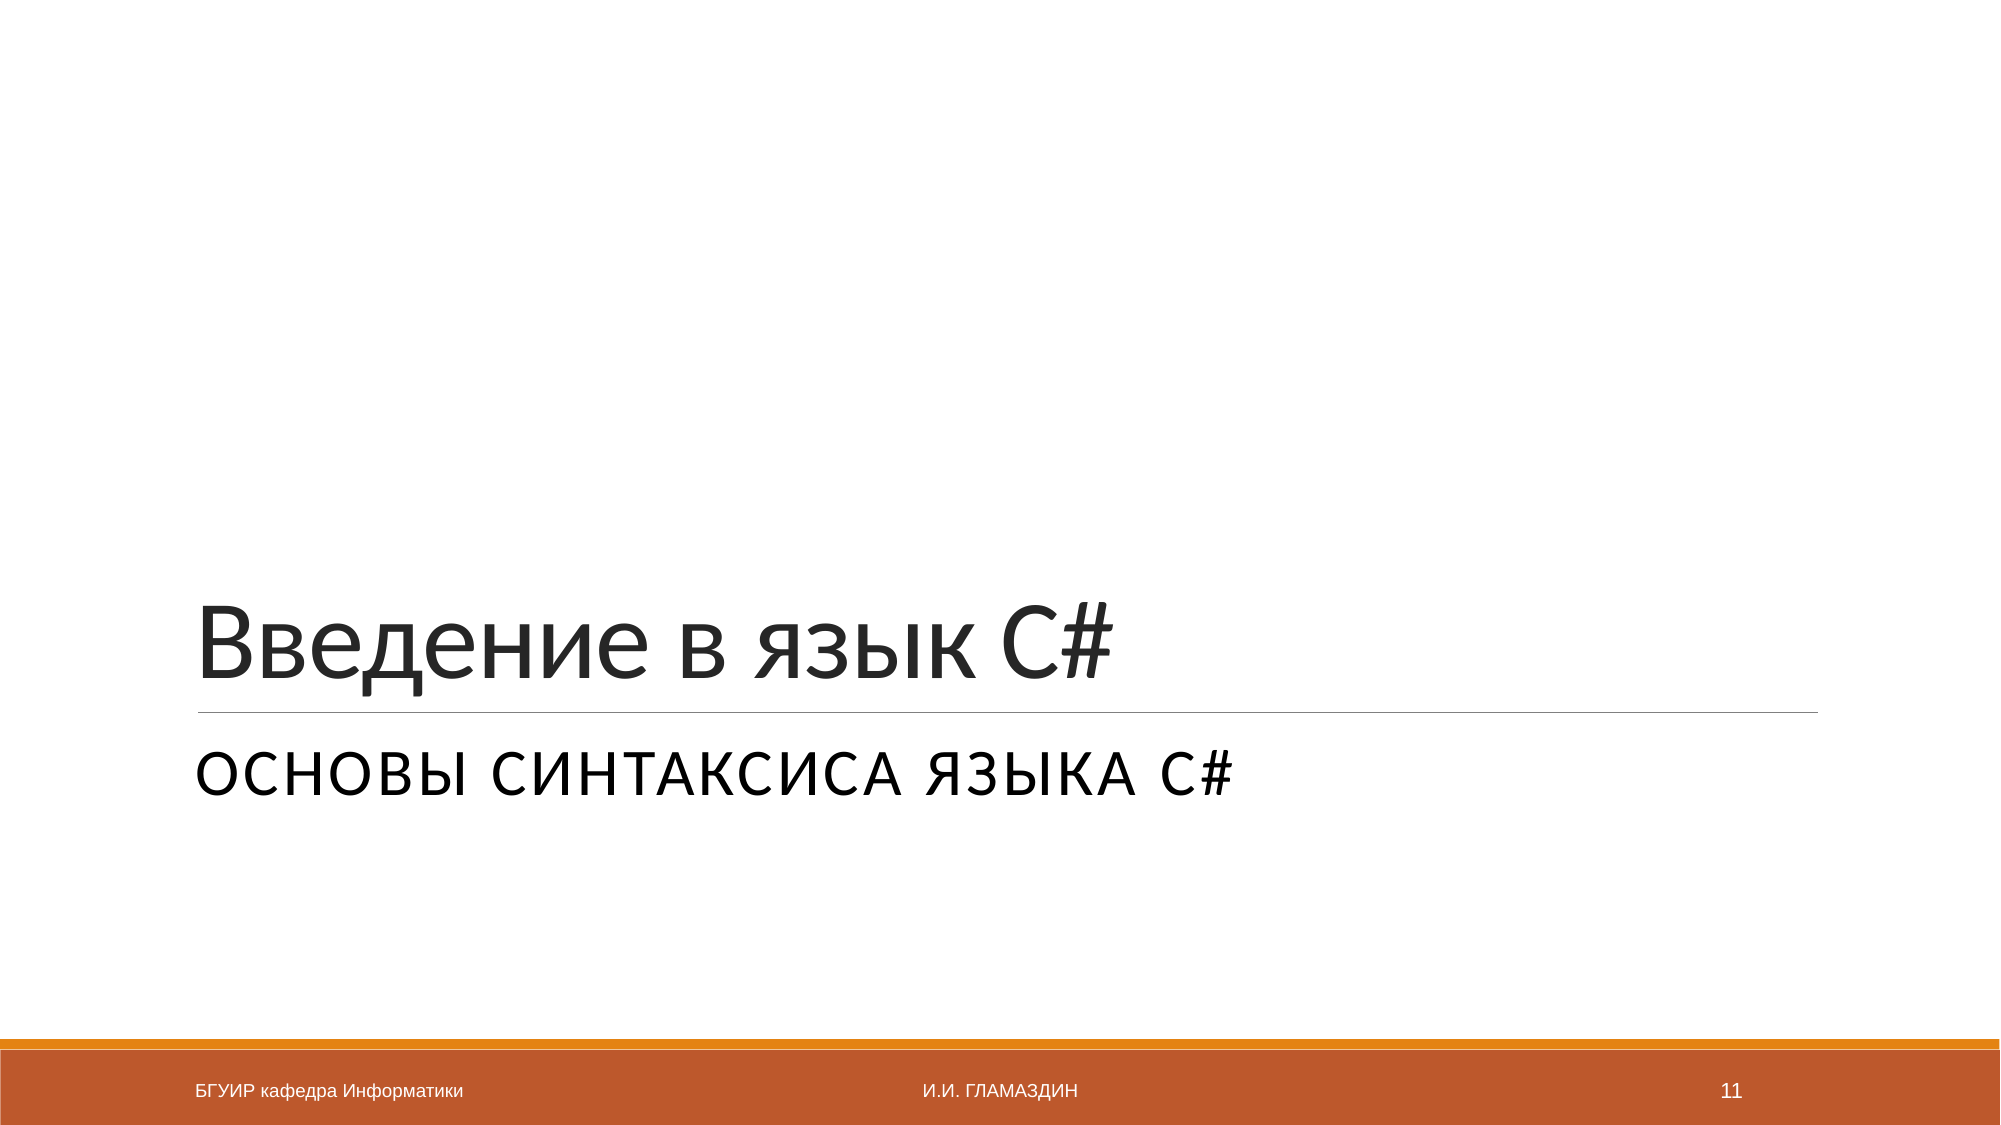

# Введение в язык C#
Основы синтаксиса языка C#
БГУИР кафедра Информатики
И.И. Гламаздин
11